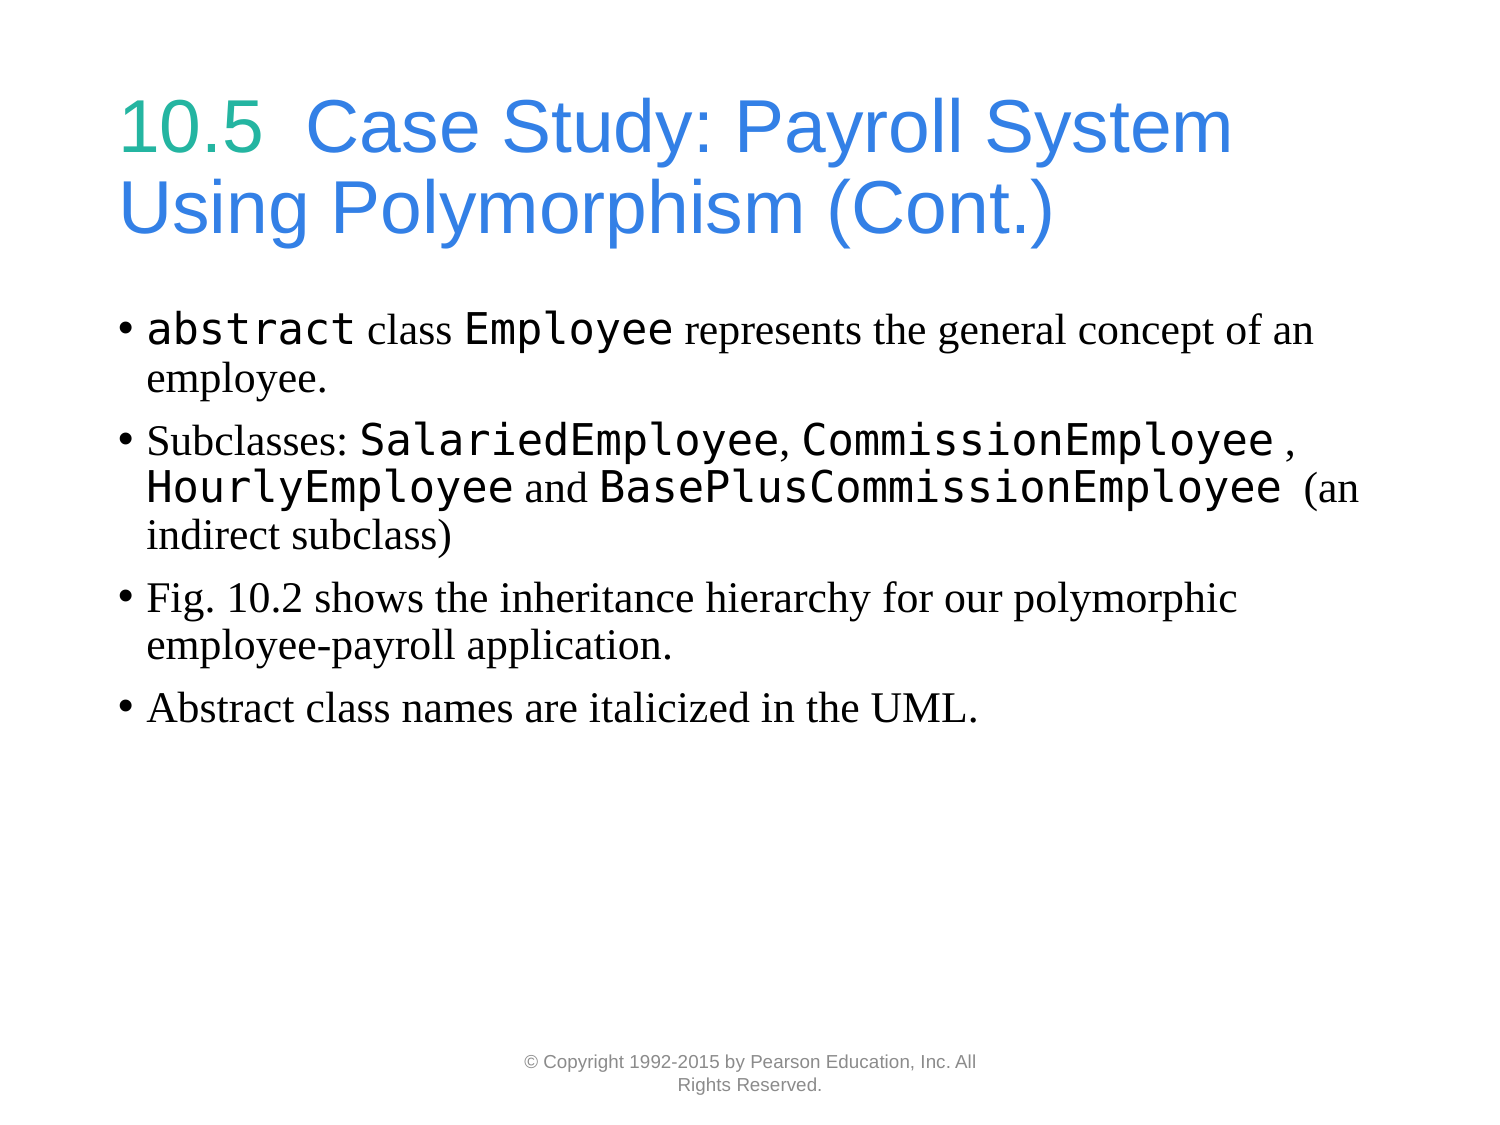

# 10.5  Case Study: Payroll System Using Polymorphism (Cont.)
abstract class Employee represents the general concept of an employee.
Subclasses: SalariedEmployee, CommissionEmployee , HourlyEmployee and BasePlusCommissionEmployee  (an indirect subclass)
Fig. 10.2 shows the inheritance hierarchy for our polymorphic employee-payroll application.
Abstract class names are italicized in the UML.
© Copyright 1992-2015 by Pearson Education, Inc. All Rights Reserved.